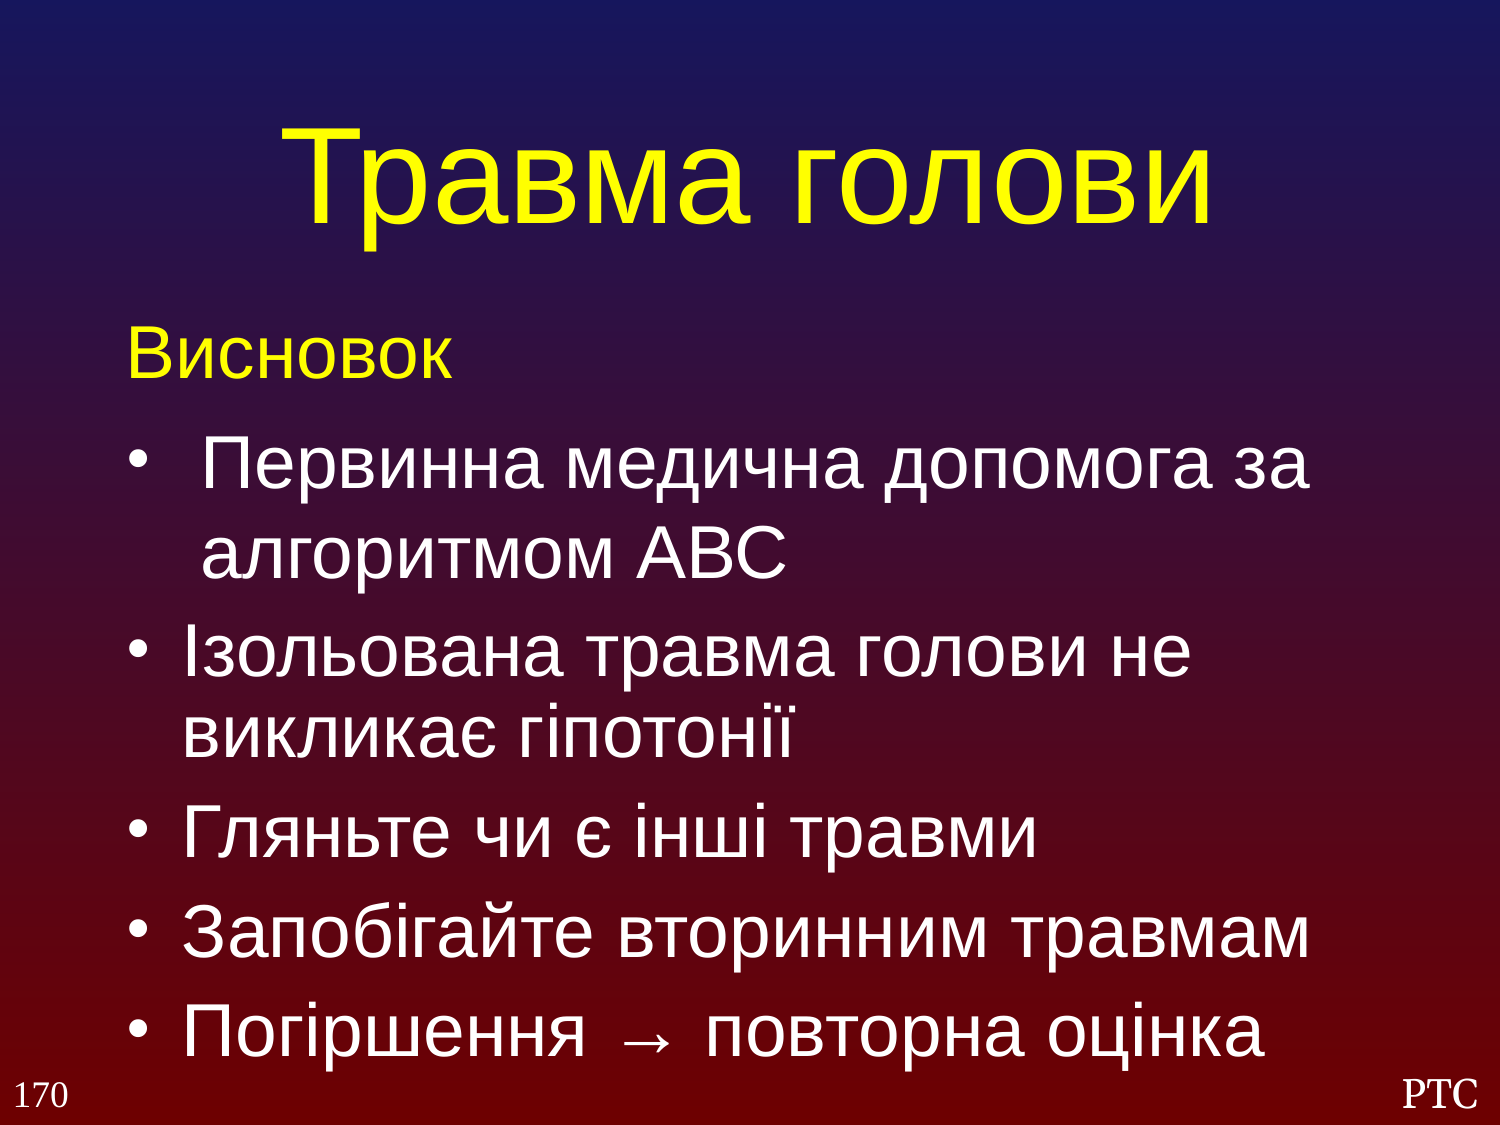

Травма голови
Висновок
Первинна медична допомога за алгоритмом АВС
Ізольована травма голови не викликає гіпотонії
Гляньте чи є інші травми
Запобігайте вторинним травмам
Погіршення → повторна оцінка
170